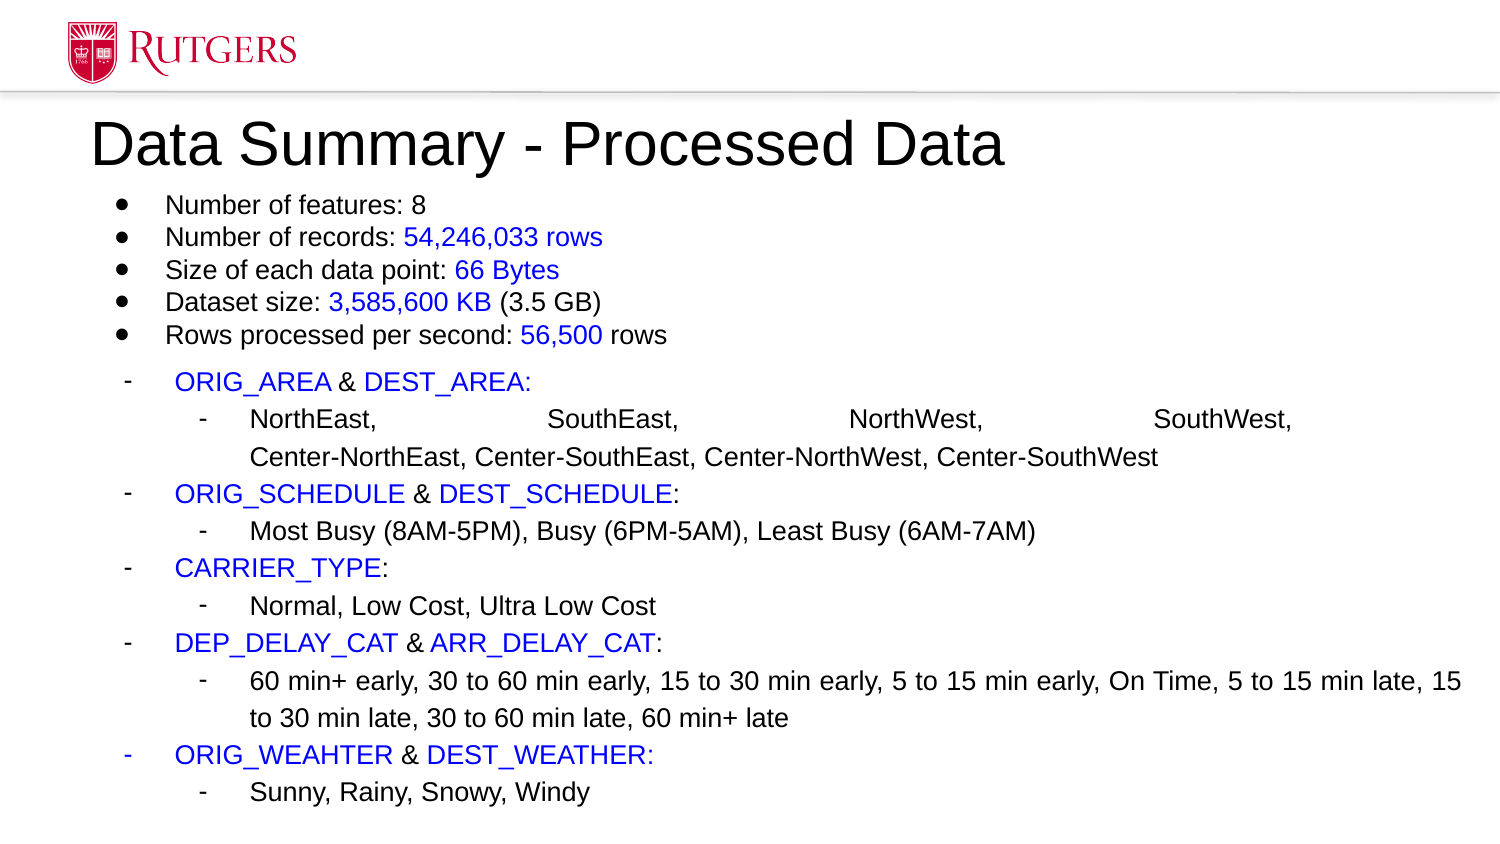

Data Summary - Processed Data
Number of features: 8
Number of records: 54,246,033 rows
Size of each data point: 66 Bytes
Dataset size: 3,585,600 KB (3.5 GB)
Rows processed per second: 56,500 rows

ORIG_AREA & DEST_AREA:
NorthEast, SouthEast, NorthWest, SouthWest,
Center-NorthEast, Center-SouthEast, Center-NorthWest, Center-SouthWest
ORIG_SCHEDULE & DEST_SCHEDULE:
Most Busy (8AM-5PM), Busy (6PM-5AM), Least Busy (6AM-7AM)
CARRIER_TYPE:
Normal, Low Cost, Ultra Low Cost
DEP_DELAY_CAT & ARR_DELAY_CAT:
60 min+ early, 30 to 60 min early, 15 to 30 min early, 5 to 15 min early, On Time, 5 to 15 min late, 15 to 30 min late, 30 to 60 min late, 60 min+ late
ORIG_WEAHTER & DEST_WEATHER:
Sunny, Rainy, Snowy, Windy